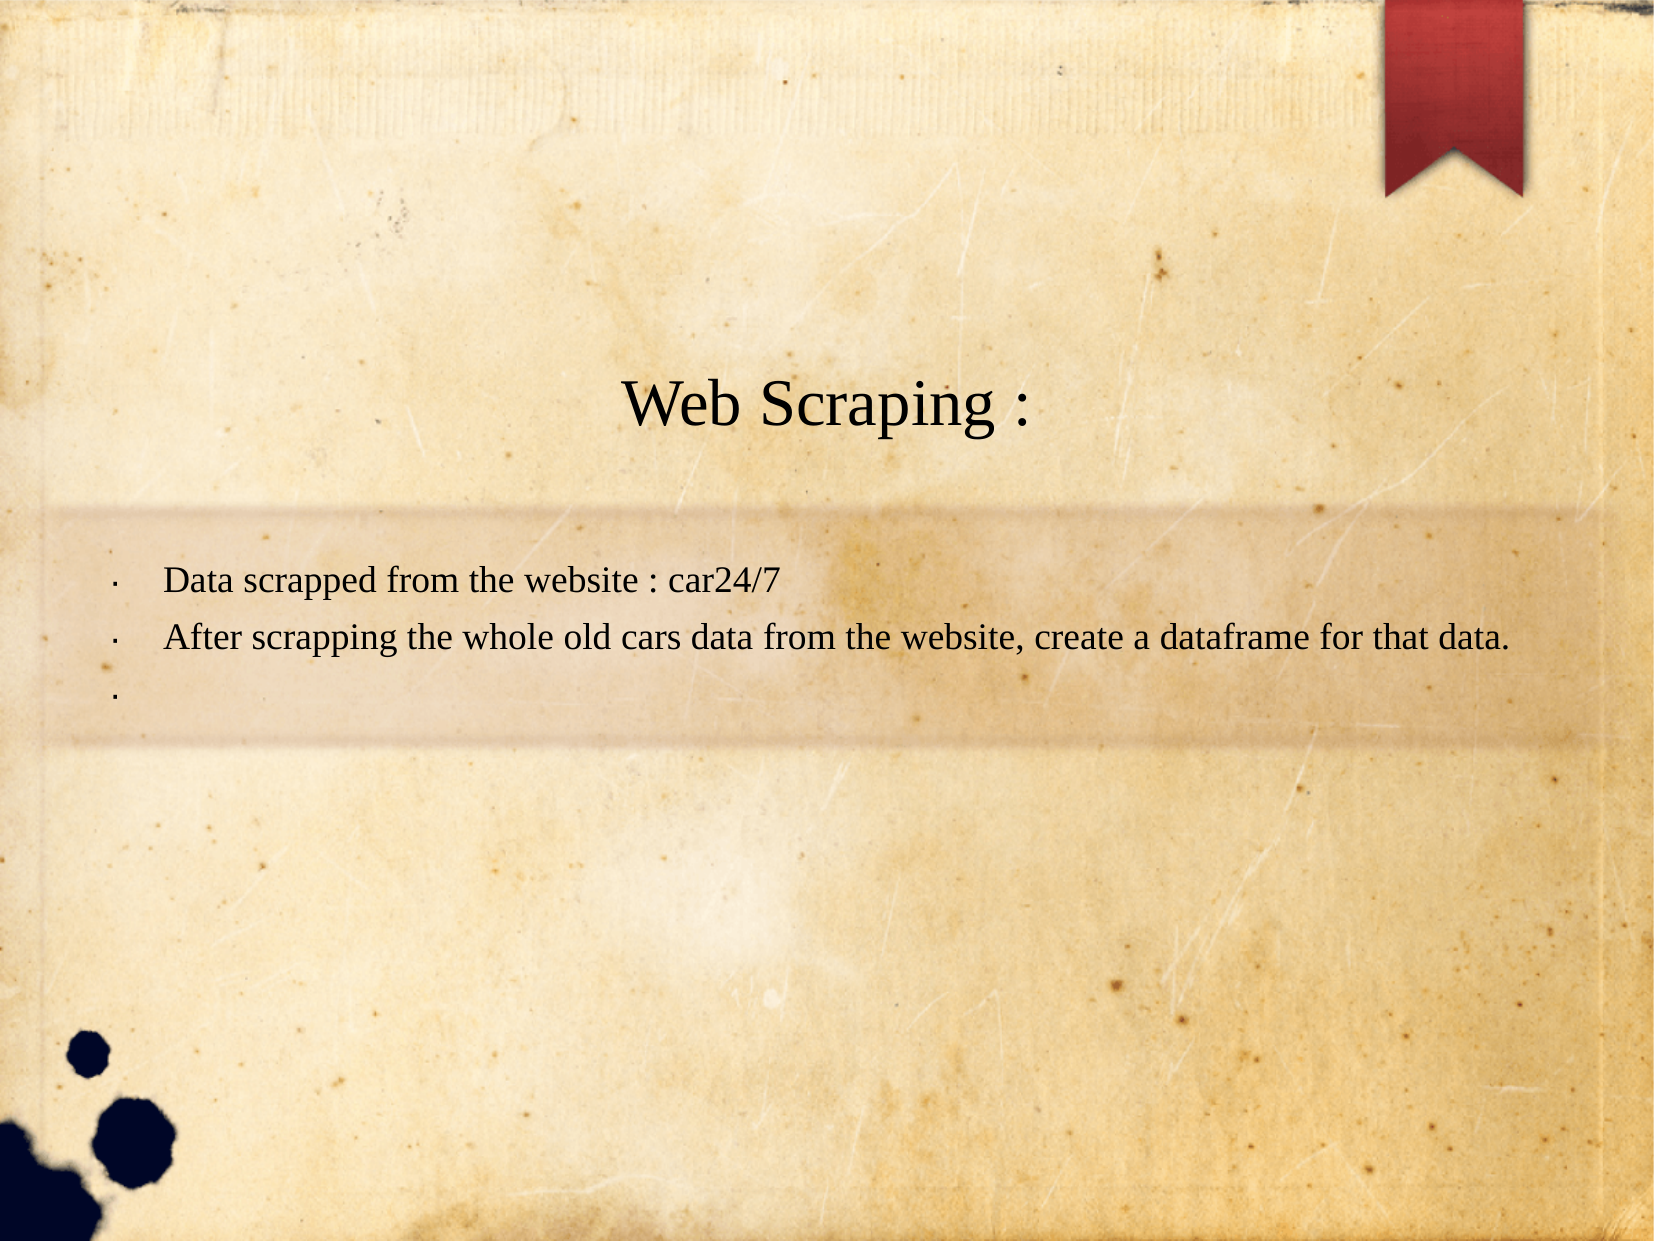

Web Scraping :
Data scrapped from the website : car24/7
After scrapping the whole old cars data from the website, create a dataframe for that data.